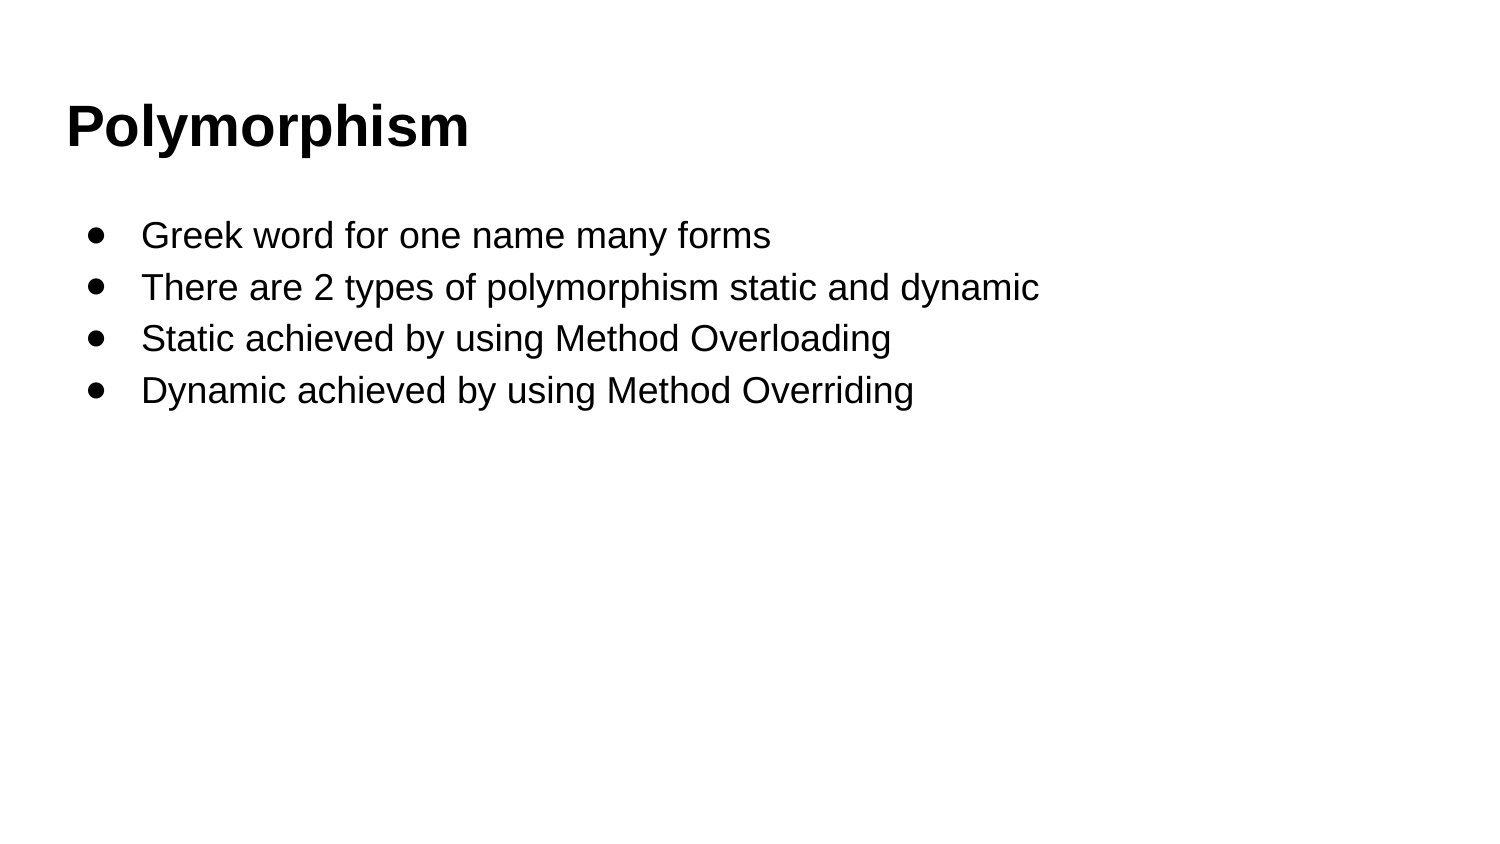

# Polymorphism
Greek word for one name many forms
There are 2 types of polymorphism static and dynamic
Static achieved by using Method Overloading
Dynamic achieved by using Method Overriding